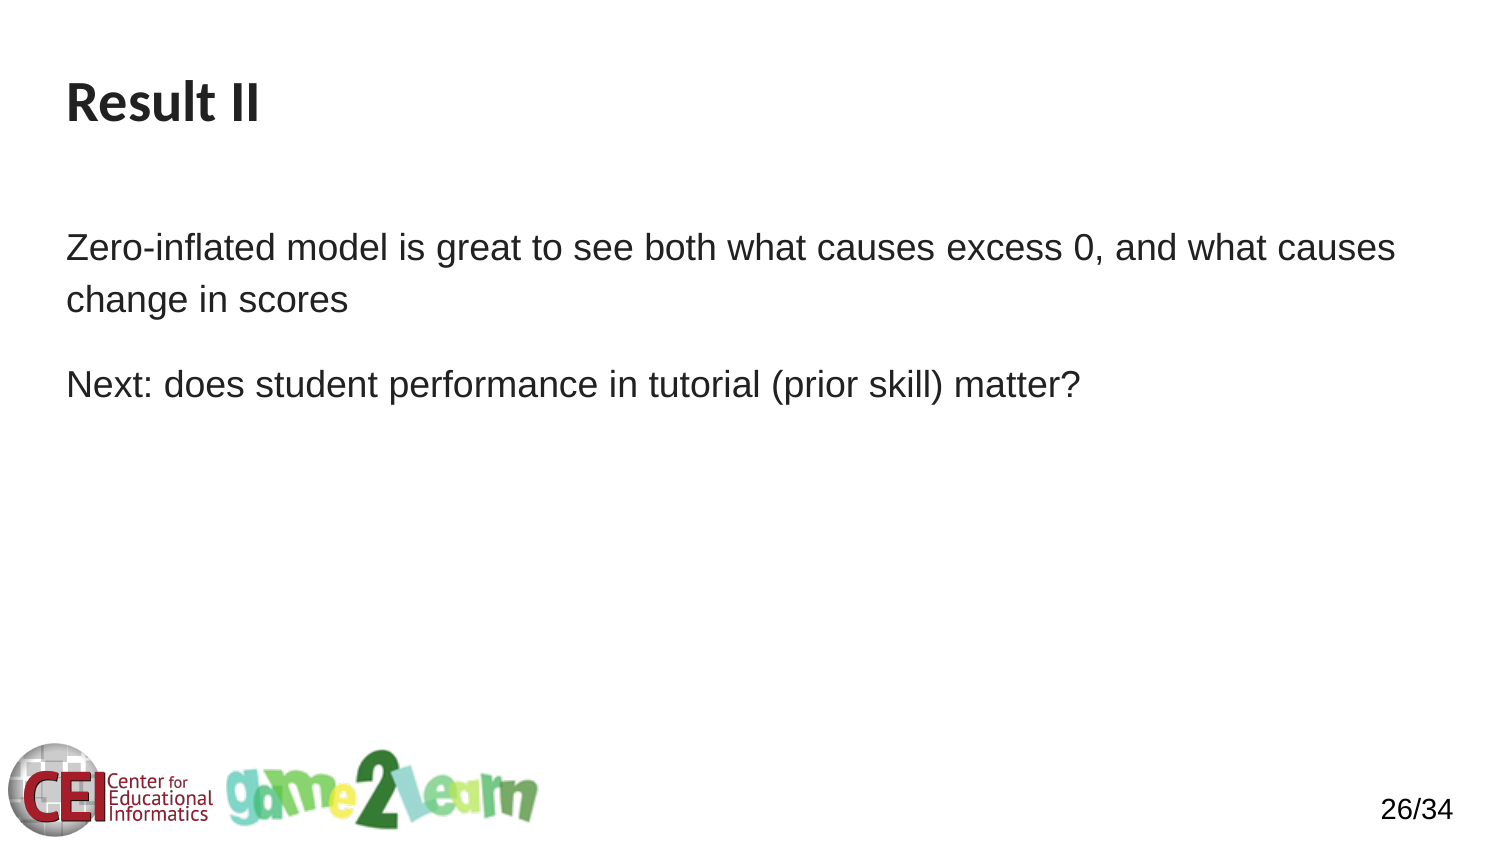

# Result II
Zero-inflated model is great to see both what causes excess 0, and what causes change in scores
Next: does student performance in tutorial (prior skill) matter?
26/34